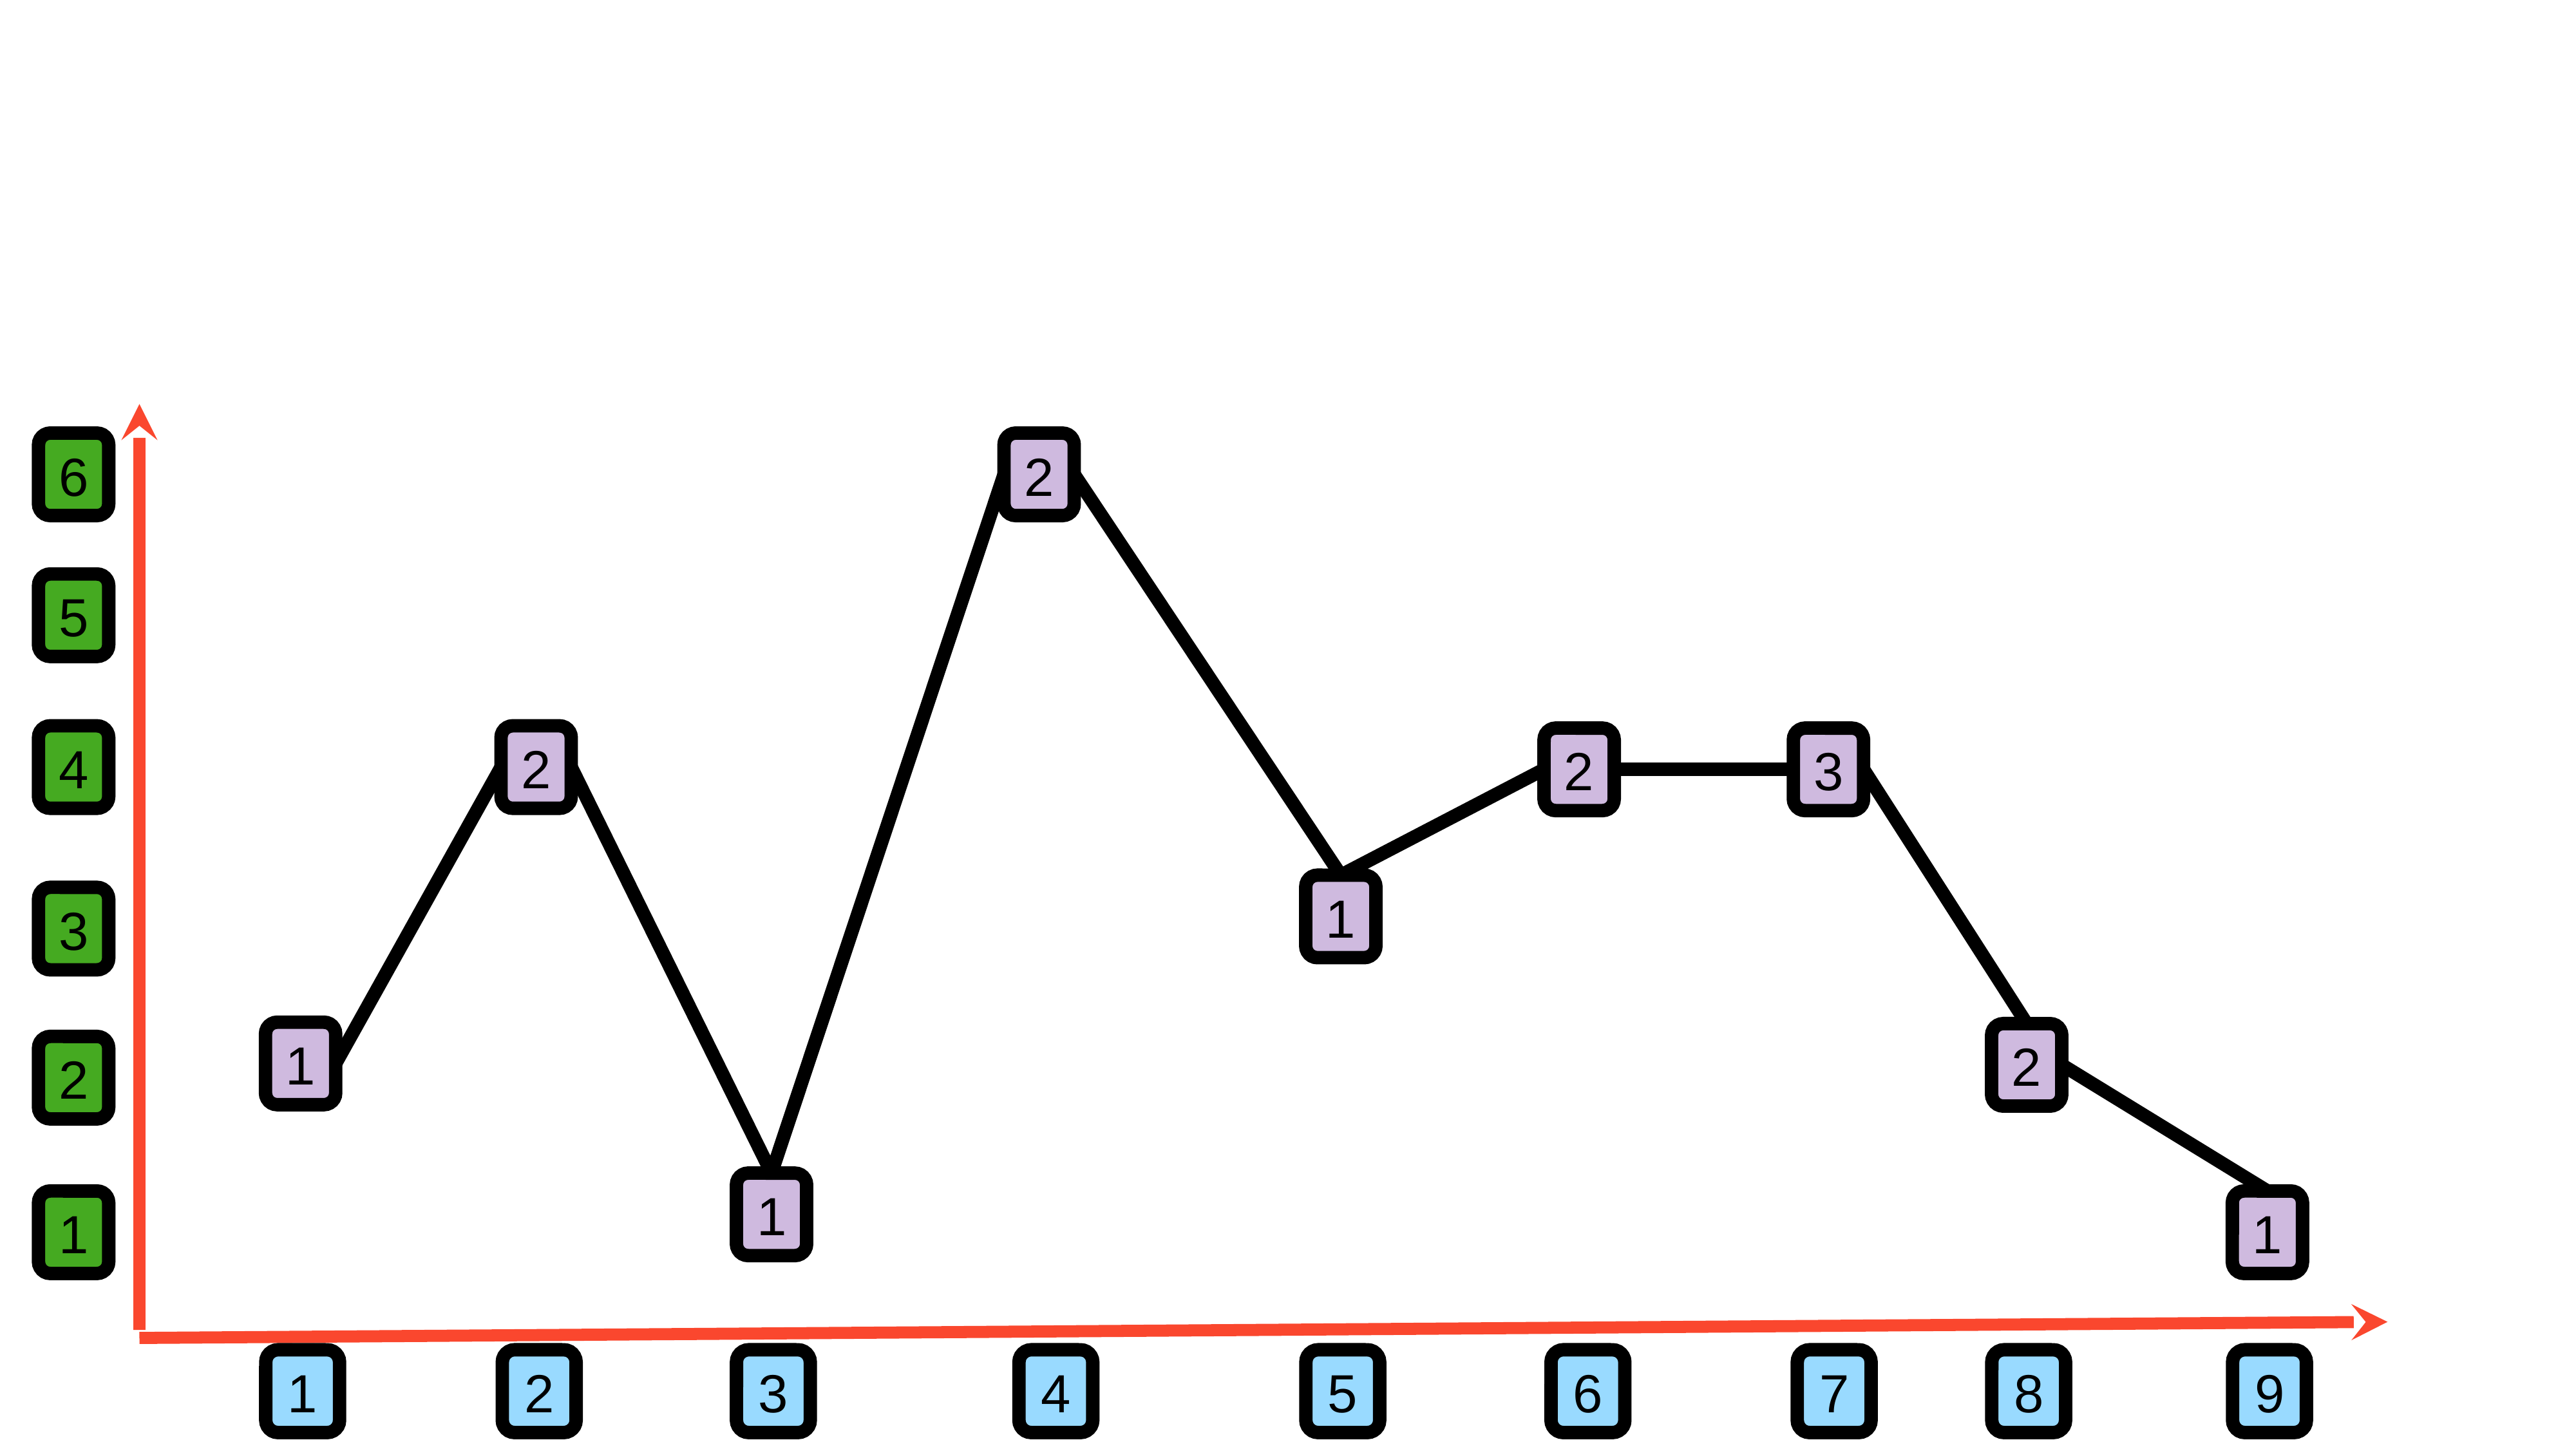

6
2
5
4
2
2
3
1
3
1
2
2
1
1
1
1
2
3
4
5
6
7
8
9